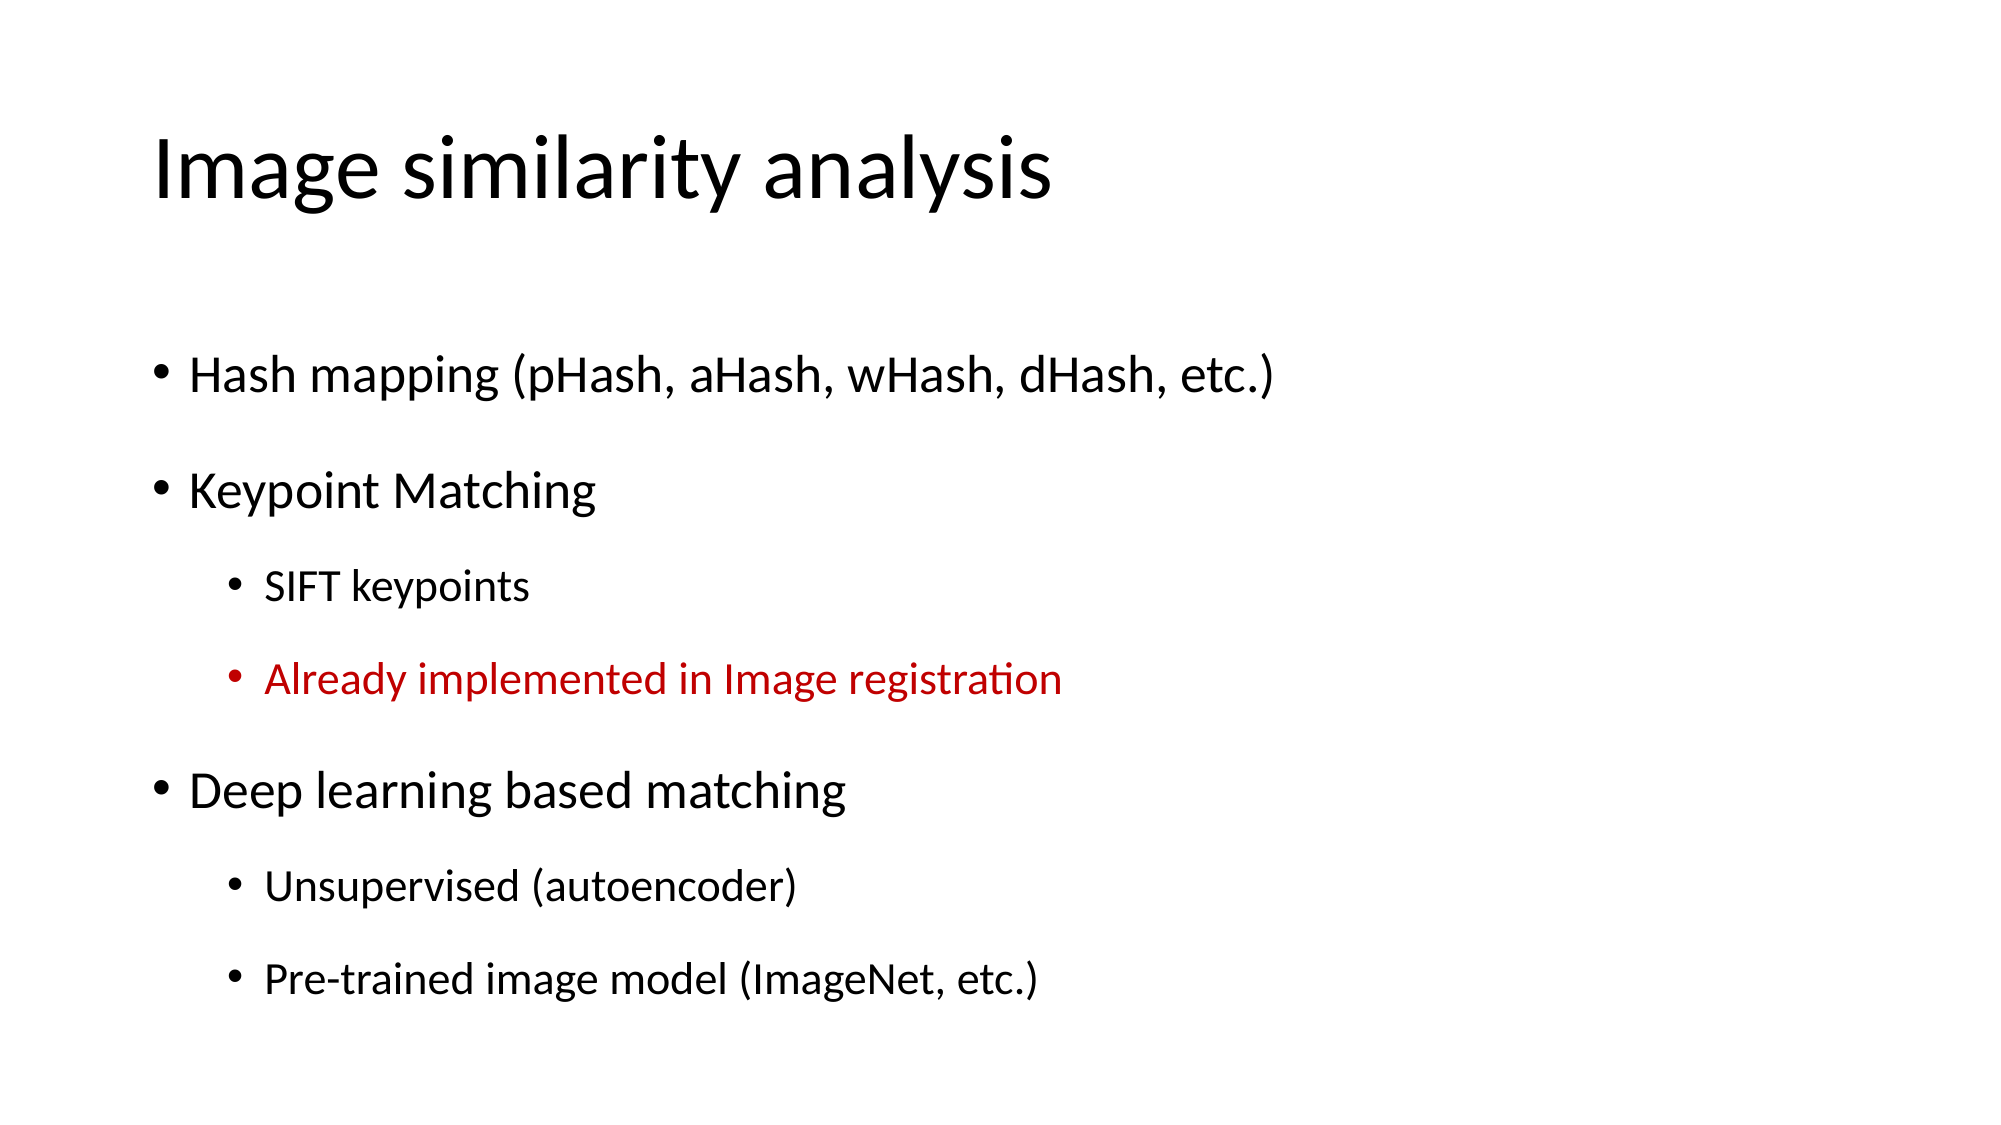

# Image similarity analysis
Hash mapping (pHash, aHash, wHash, dHash, etc.)
Keypoint Matching
SIFT keypoints
Already implemented in Image registration
Deep learning based matching
Unsupervised (autoencoder)
Pre-trained image model (ImageNet, etc.)